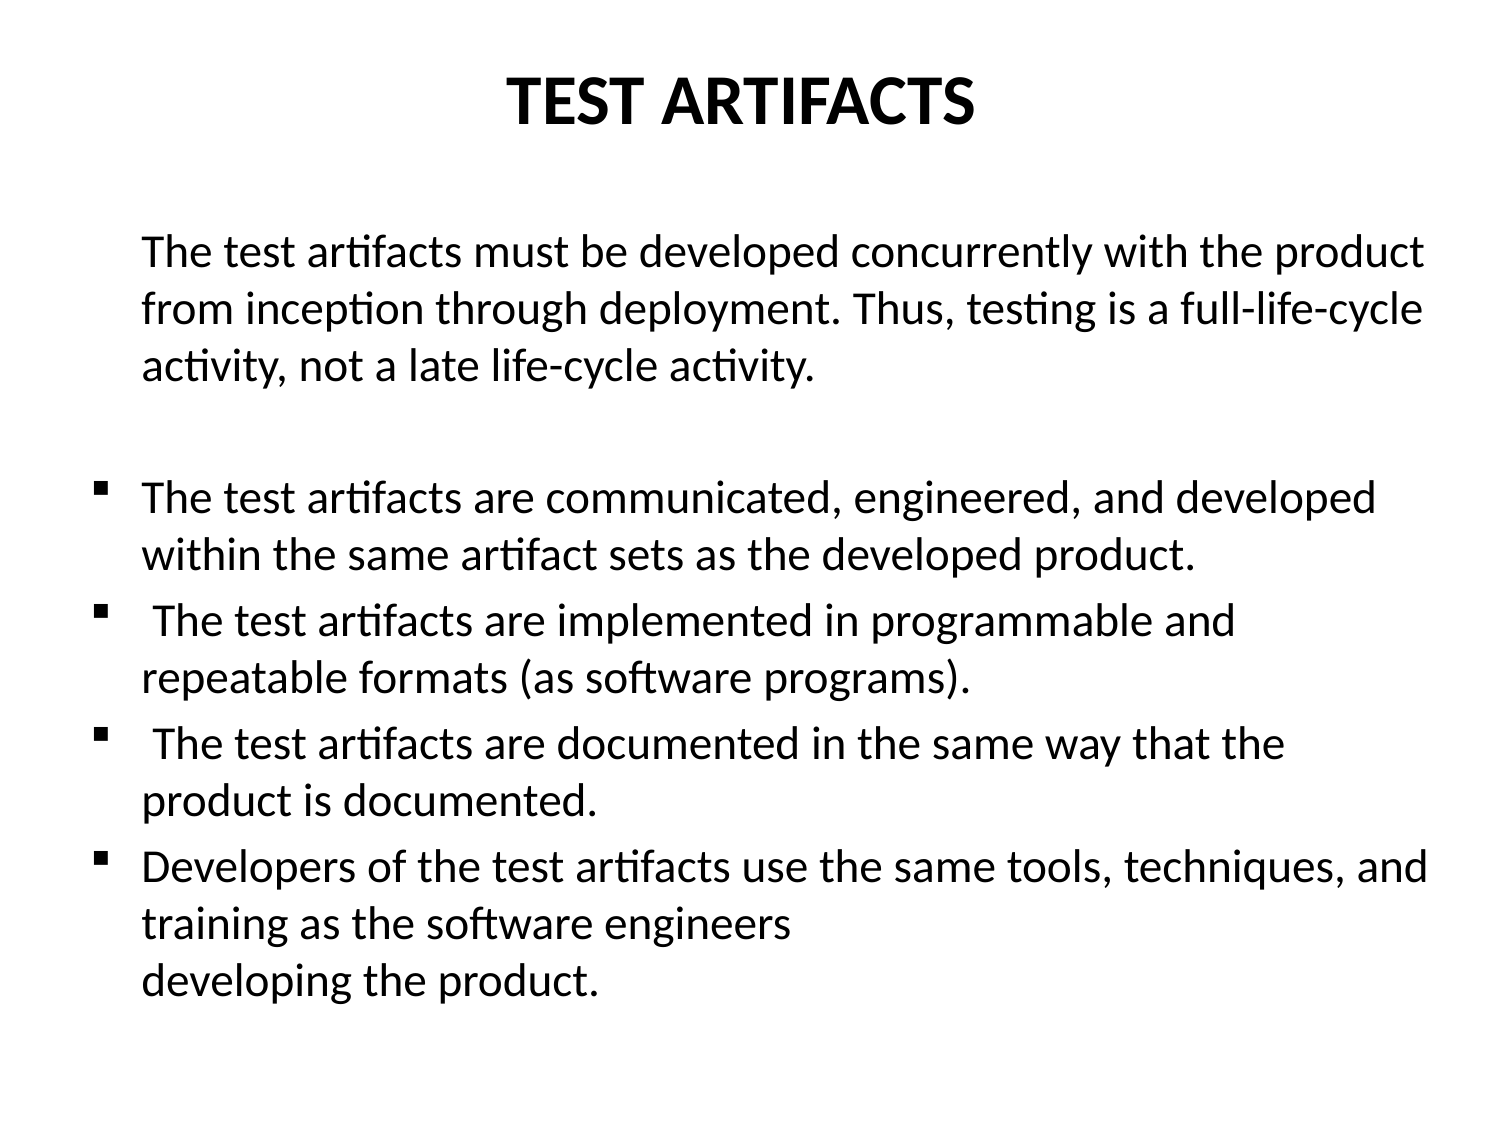

# TEST ARTIFACTS
	The test artifacts must be developed concurrently with the product from inception through deployment. Thus, testing is a full-life-cycle activity, not a late life-cycle activity.

The test artifacts are communicated, engineered, and developed within the same artifact sets as the developed product.
 The test artifacts are implemented in programmable and repeatable formats (as software programs).
 The test artifacts are documented in the same way that the product is documented.
Developers of the test artifacts use the same tools, techniques, and training as the software engineers
developing the product.